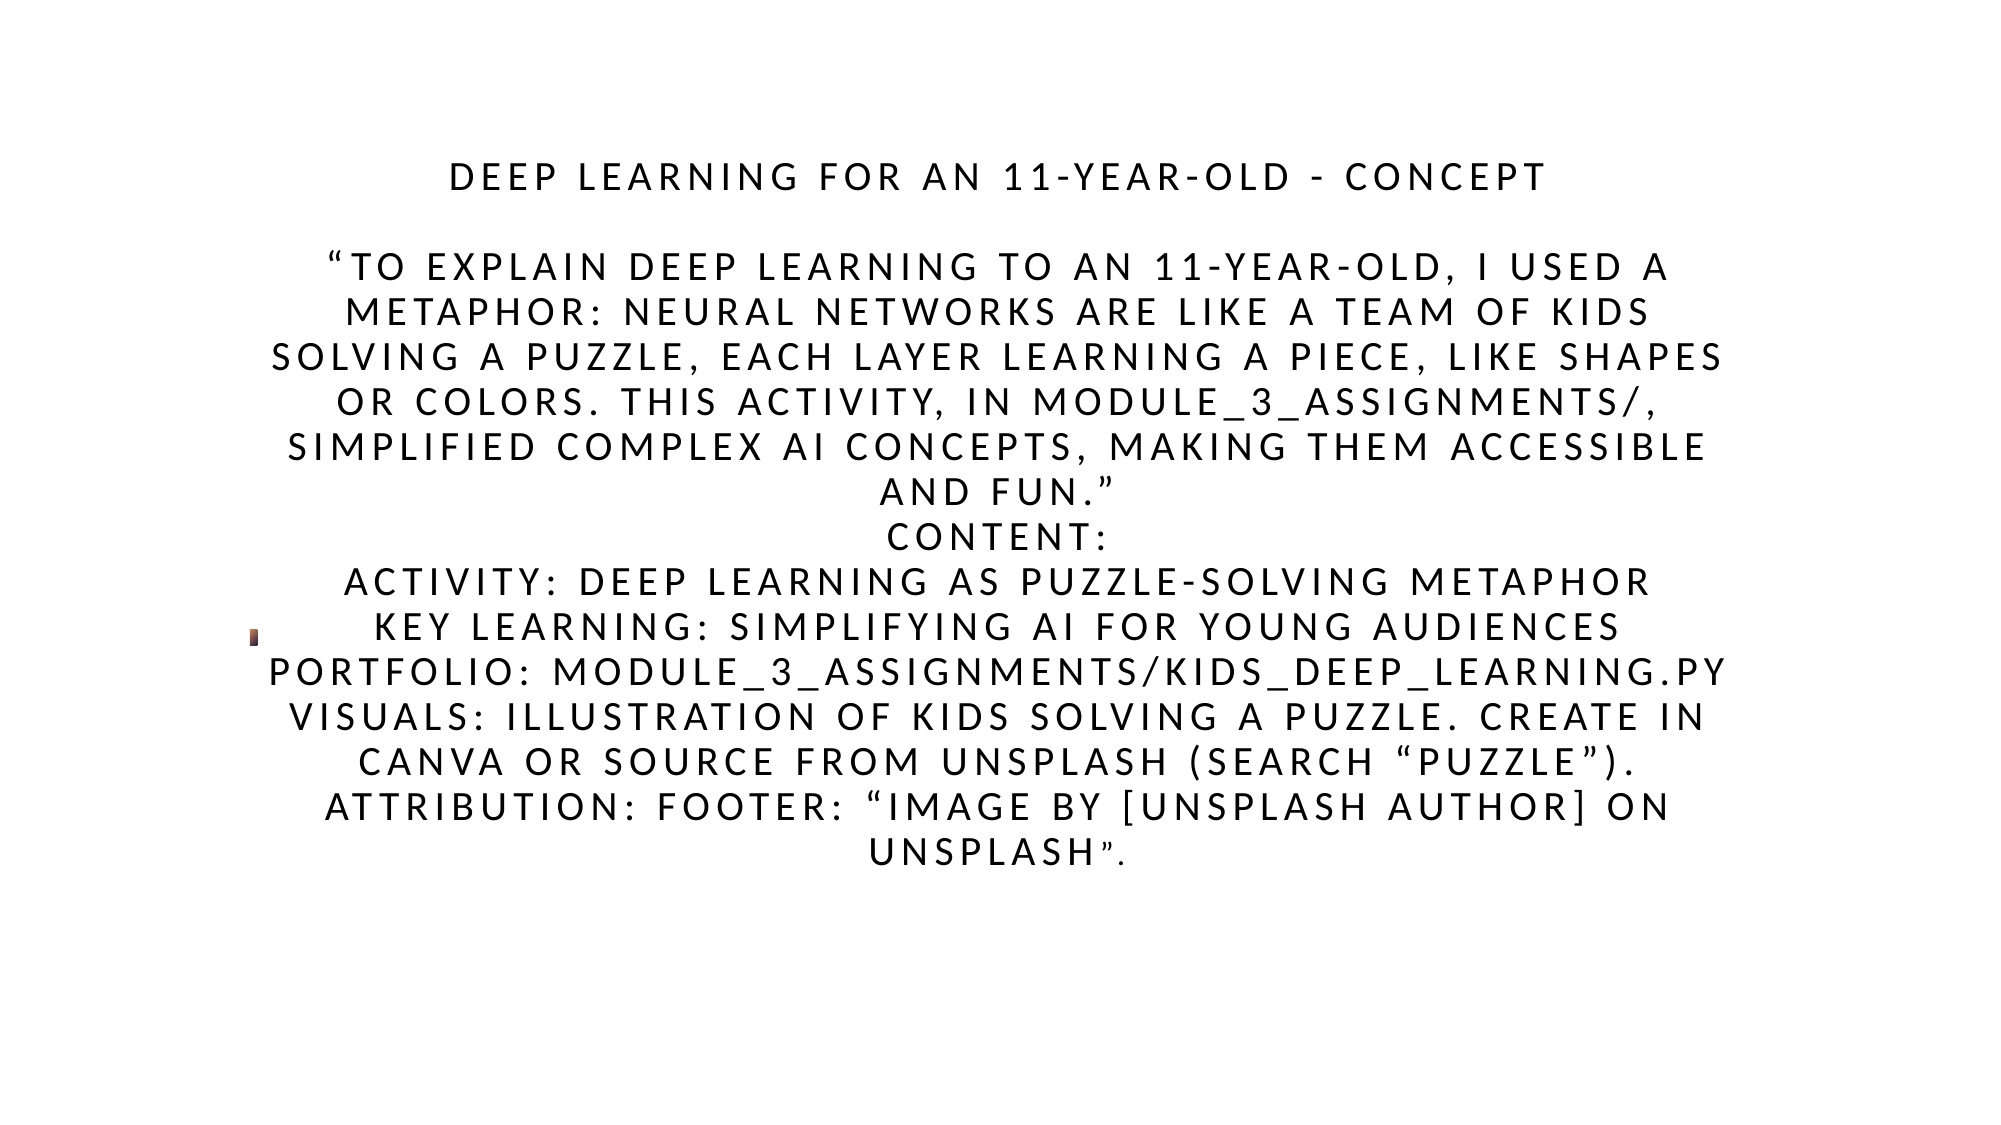

# Deep Learning for an 11-Year-Old - Concept “To explain deep learning to an 11-year-old, I used a metaphor: neural networks are like a team of kids solving a puzzle, each layer learning a piece, like shapes or colors. This activity, in module_3_assignments/, simplified complex AI concepts, making them accessible and fun.” Content: Activity: Deep learning as puzzle-solving metaphor Key Learning: Simplifying AI for young audiences Portfolio: module_3_assignments/kids_deep_learning.py Visuals: Illustration of kids solving a puzzle. Create in Canva or source from Unsplash (search “puzzle”). Attribution: Footer: “Image by [Unsplash Author] on Unsplash”.
ENHANCING YOUR PRESENATION